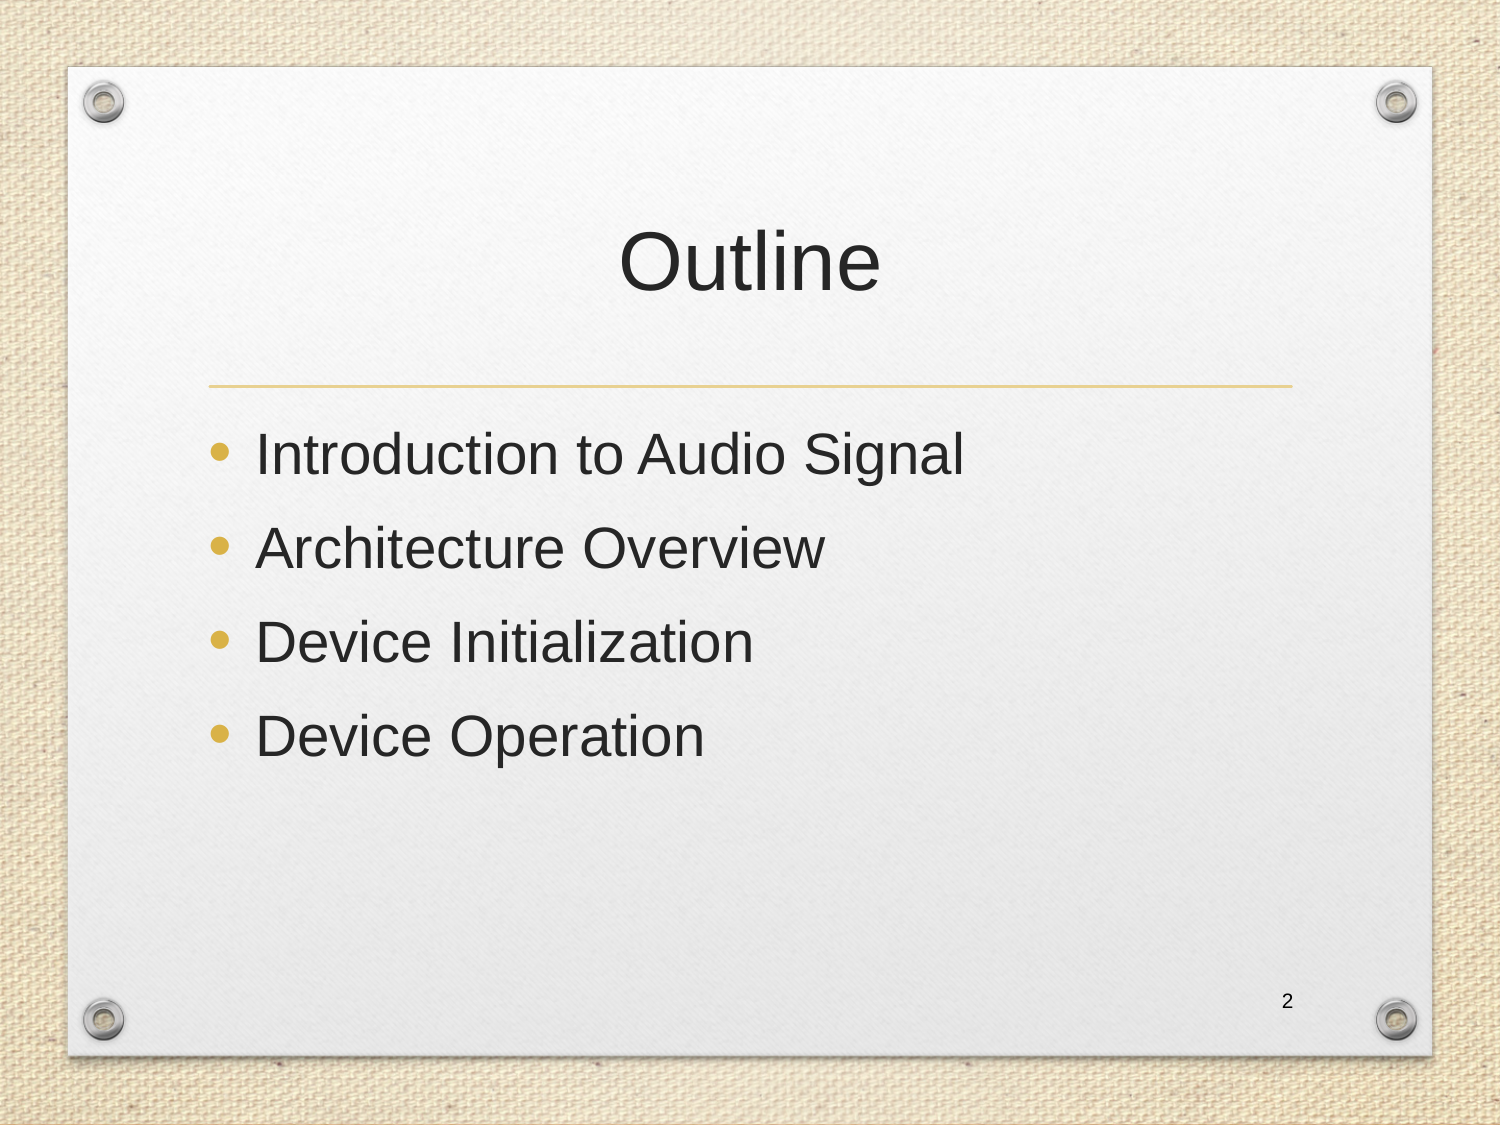

# Outline
Introduction to Audio Signal
Architecture Overview
Device Initialization
Device Operation

2